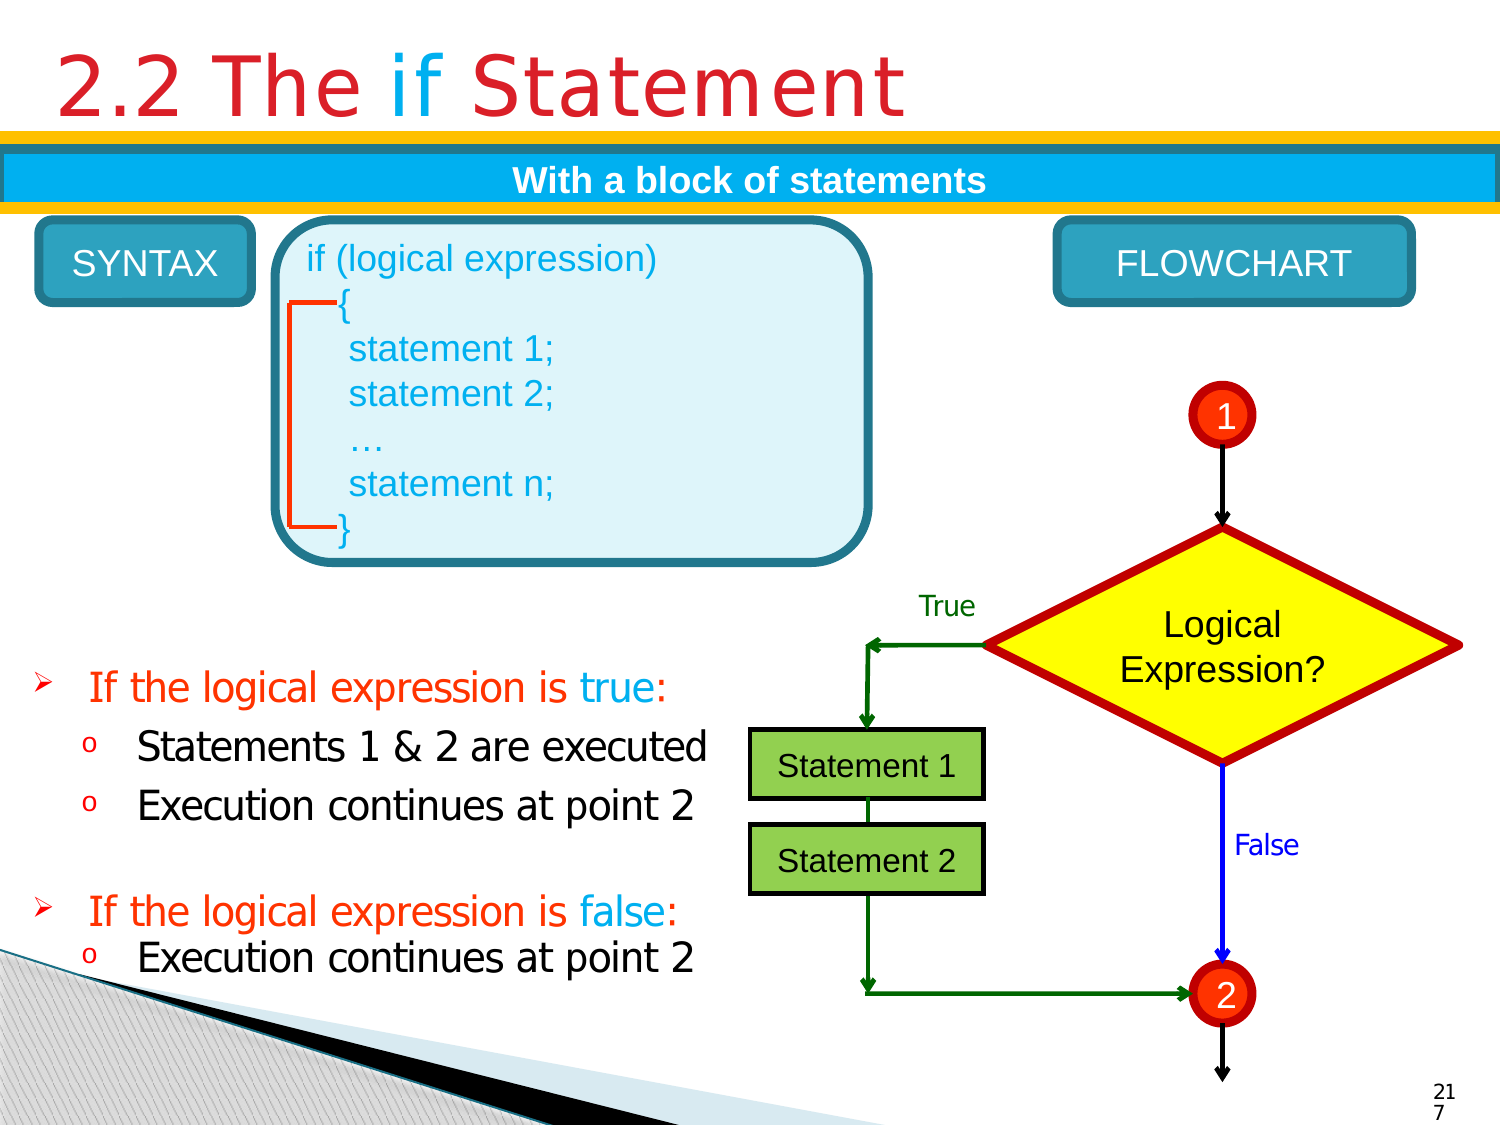

# 2.2 The if Statement
With a block of statements
SYNTAX
if (logical expression)
   {
    statement 1;
    statement 2;
    …
    statement n;
   }
FLOWCHART
1
Logical Expression?
True
If the logical expression is true:
Statements 1 & 2 are executed
Statement 1
Execution continues at point 2
False
Statement 2
If the logical expression is false:
Execution continues at point 2
2
217